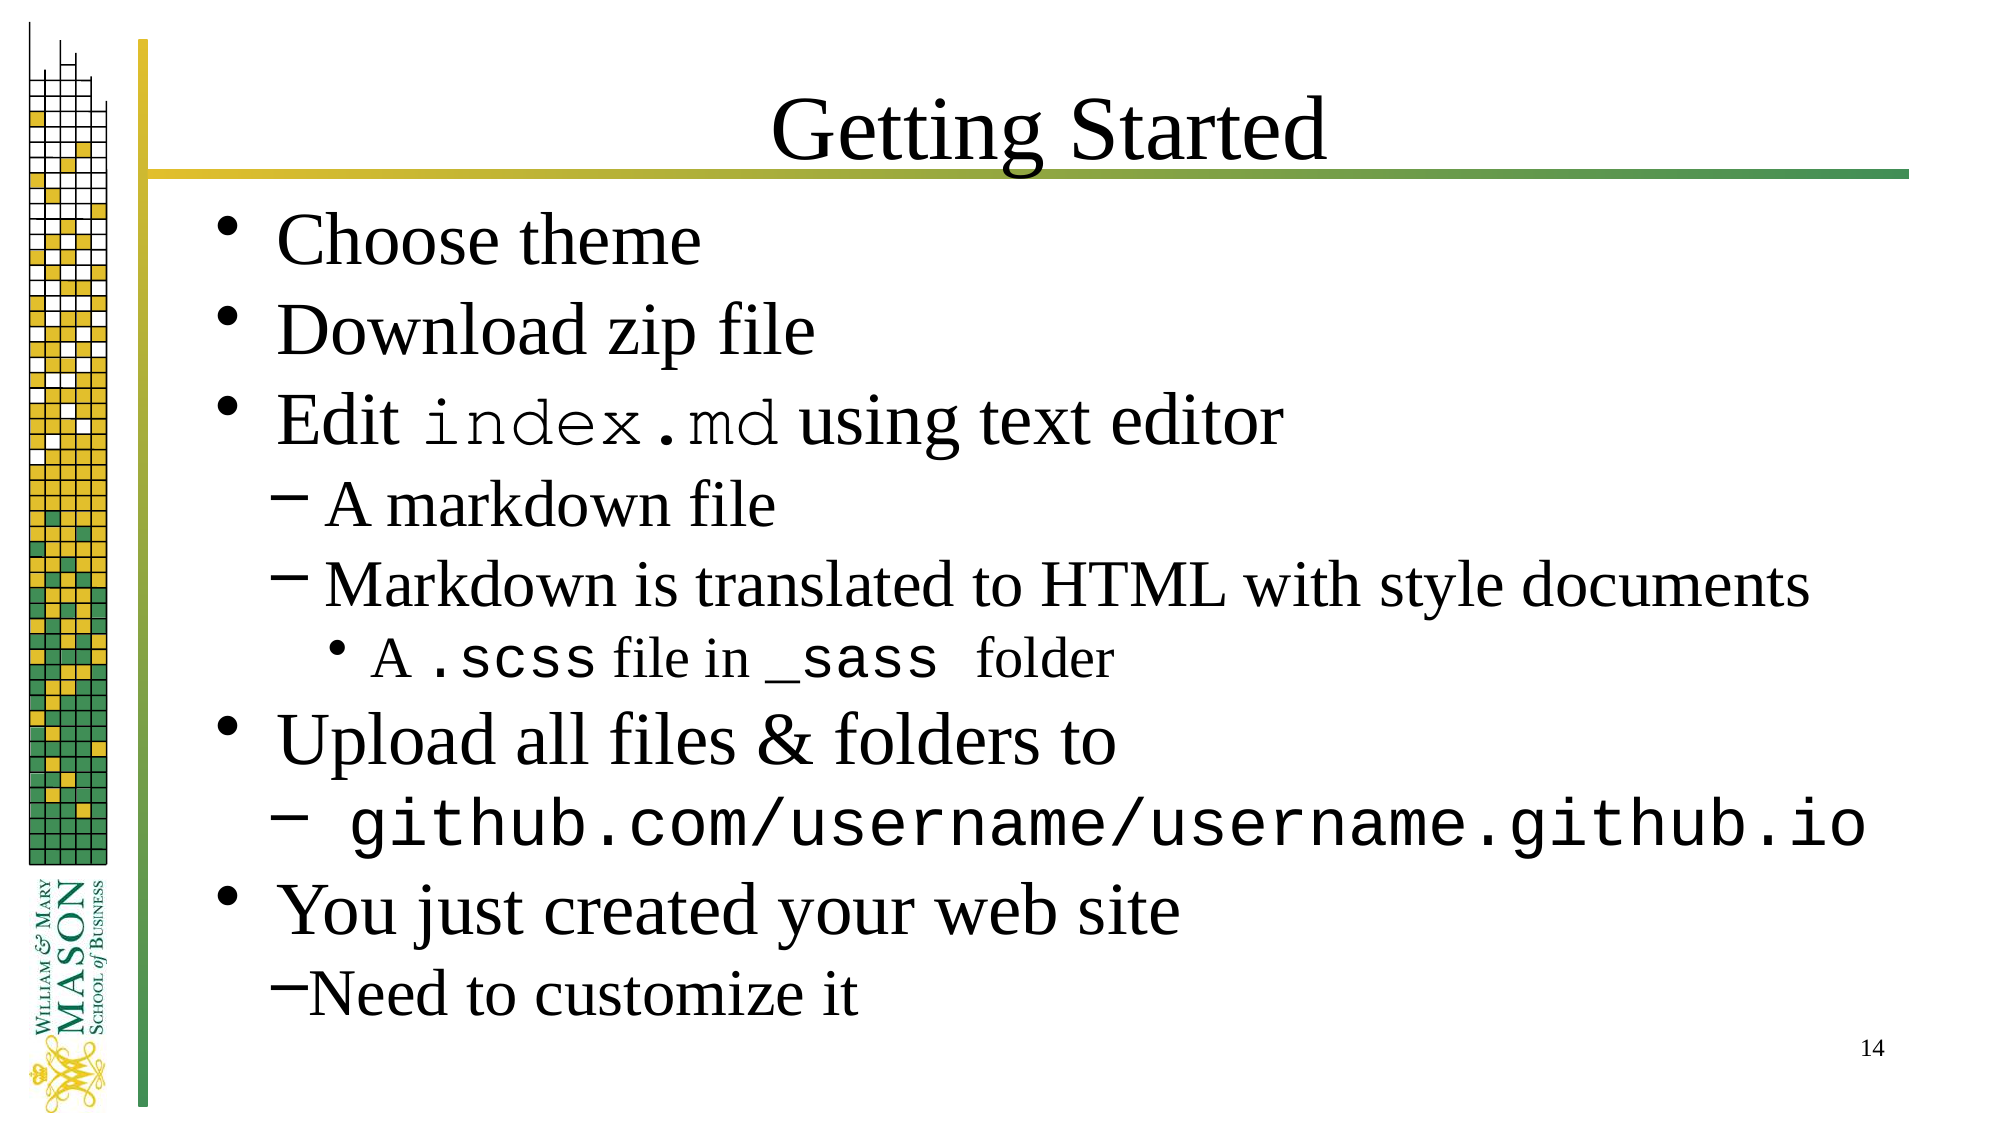

# Getting Started
 Choose theme
 Download zip file
 Edit index.md using text editor
 A markdown file
 Markdown is translated to HTML with style documents
 A .scss file in _sass folder
 Upload all files & folders to
 github.com/username/username.github.io
 You just created your web site
Need to customize it
14